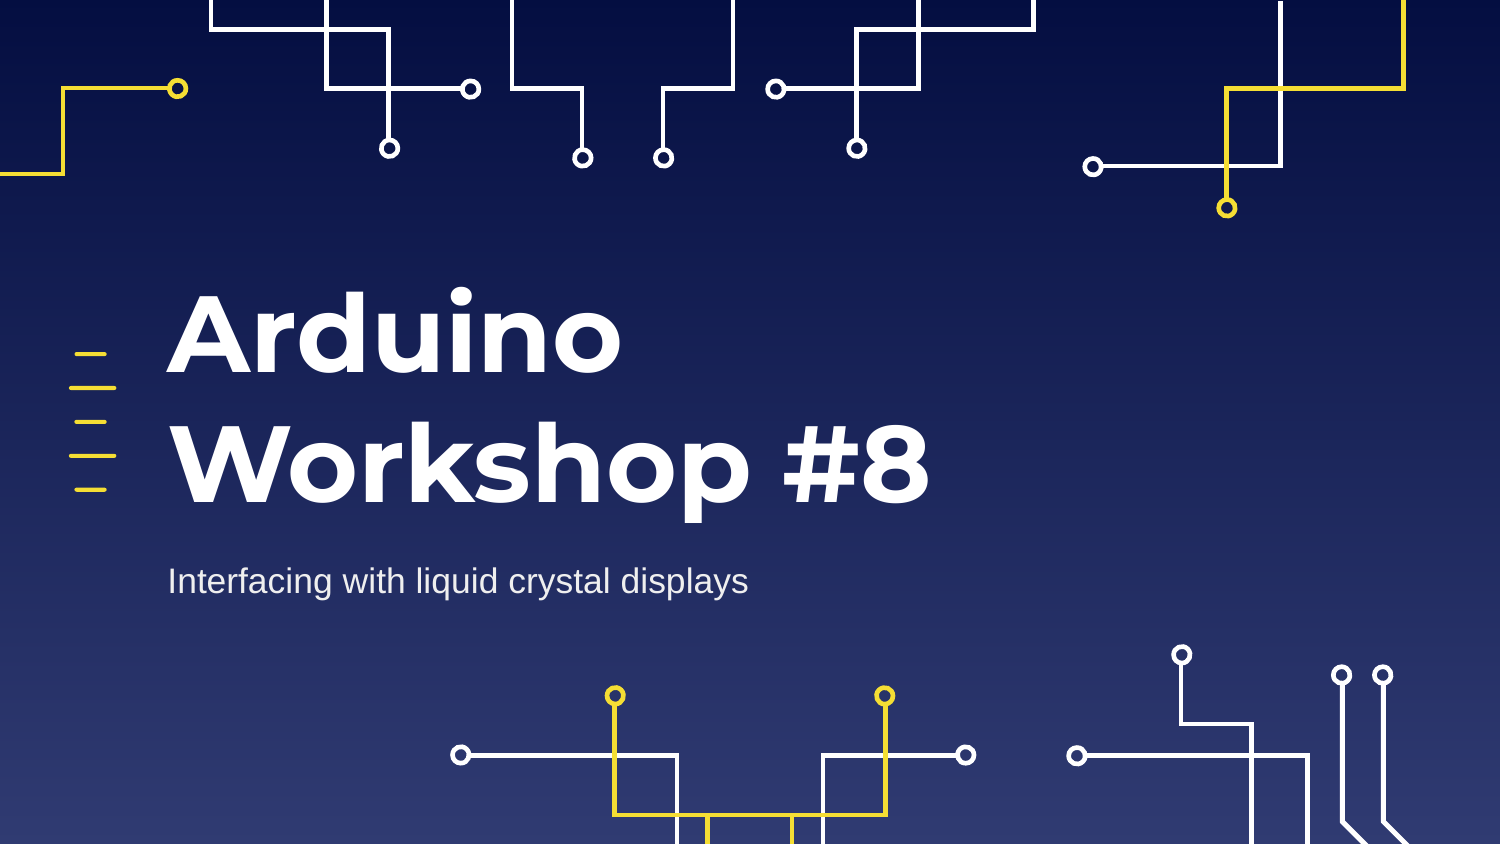

# Arduino Workshop #8
Interfacing with liquid crystal displays